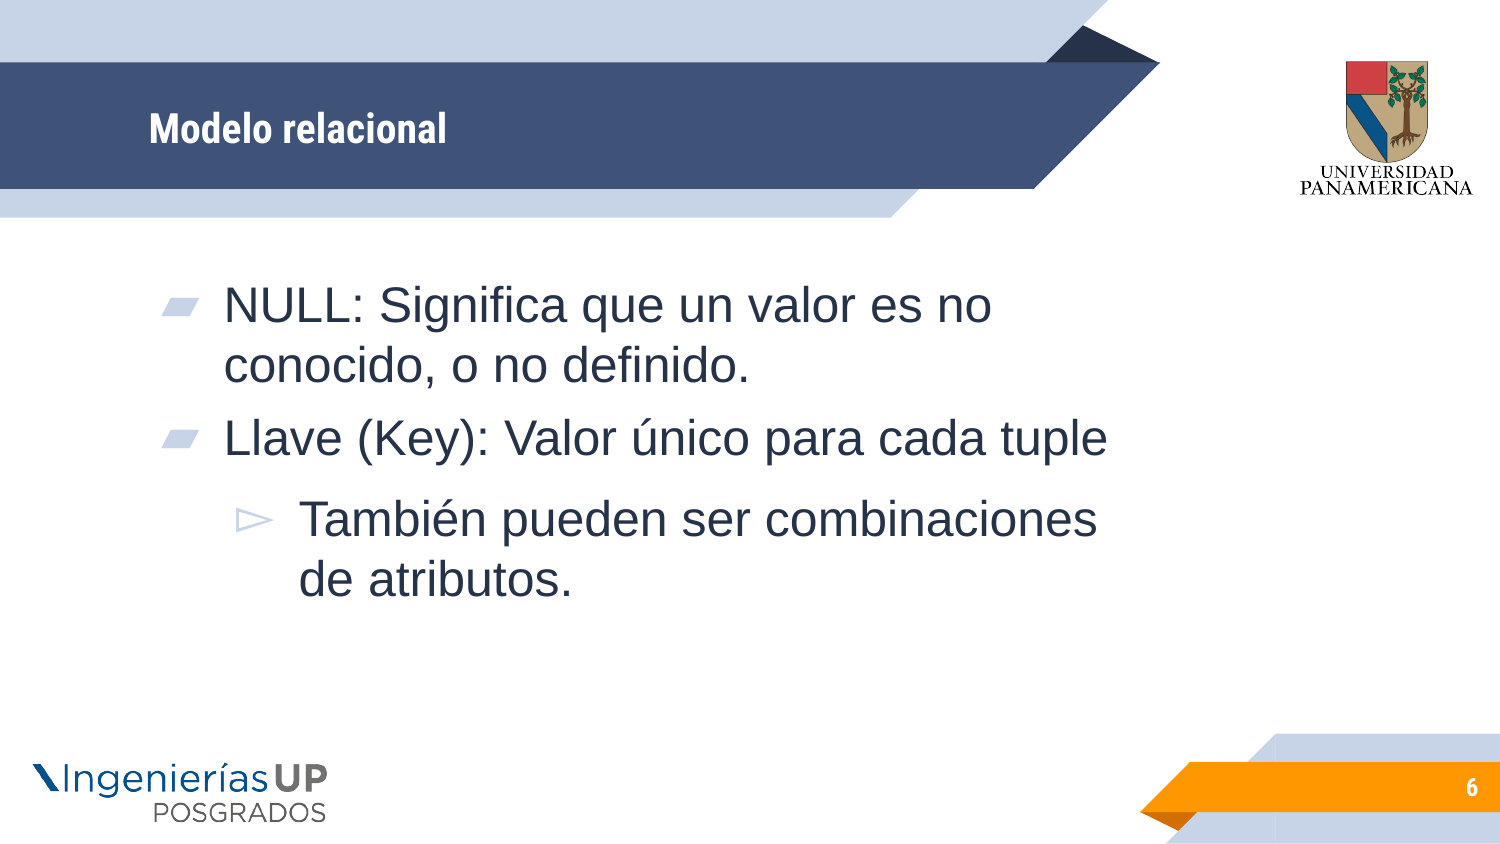

# Modelo relacional
NULL: Significa que un valor es no conocido, o no definido.
Llave (Key): Valor único para cada tuple
También pueden ser combinaciones de atributos.

6